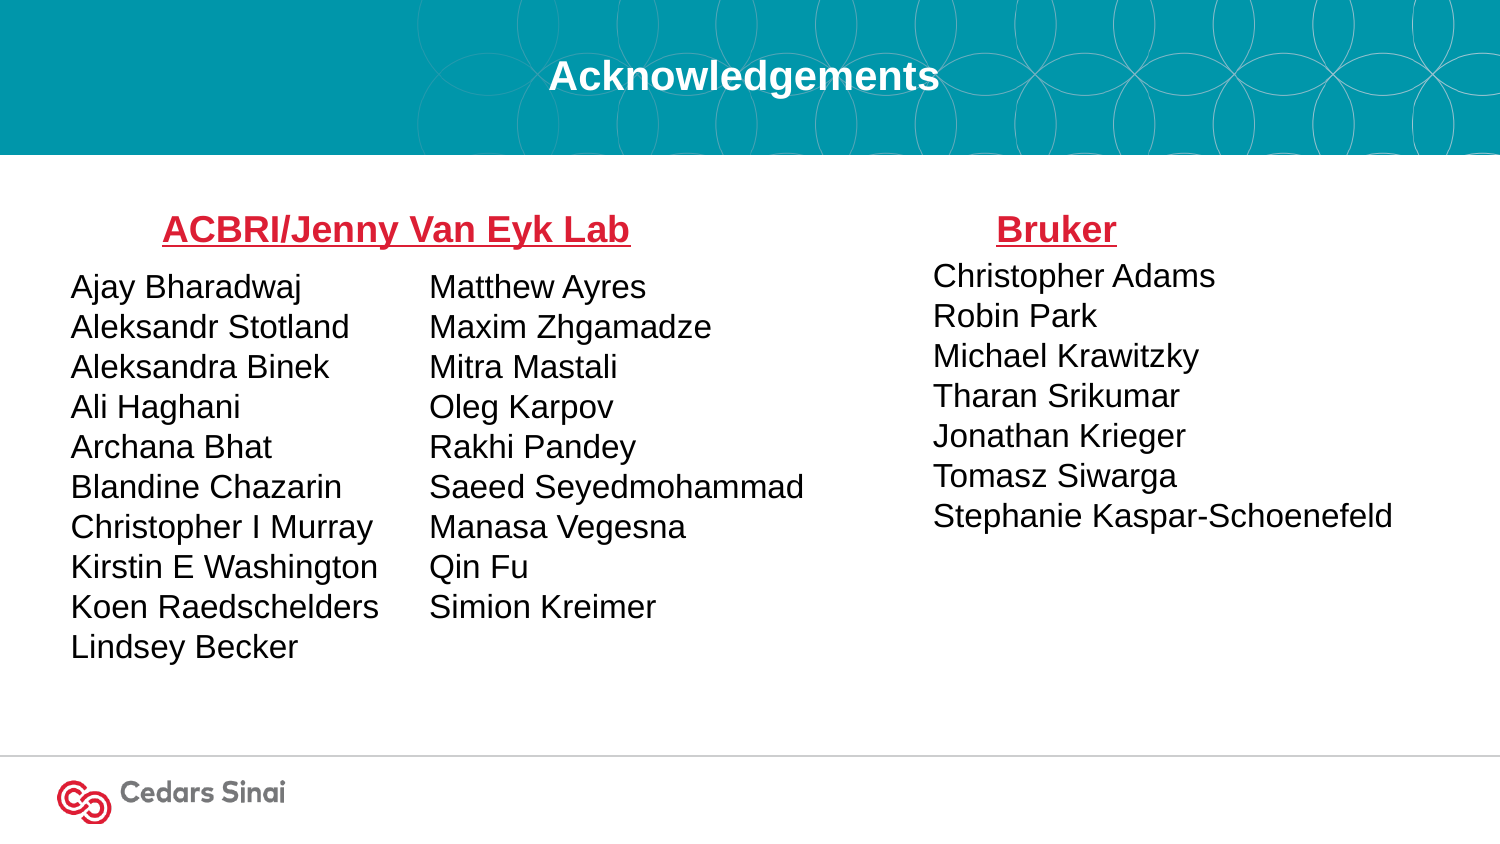

# Acknowledgements
Bruker
ACBRI/Jenny Van Eyk Lab
Christopher Adams
Robin Park
Michael Krawitzky
Tharan Srikumar
Jonathan Krieger
Tomasz Siwarga
Stephanie Kaspar-Schoenefeld
Matthew Ayres
Maxim Zhgamadze
Mitra Mastali
Oleg Karpov
Rakhi Pandey
Saeed Seyedmohammad
Manasa Vegesna
Qin Fu
Simion Kreimer

Ajay Bharadwaj
Aleksandr Stotland
Aleksandra Binek
Ali Haghani
Archana Bhat
Blandine Chazarin
Christopher I Murray
Kirstin E Washington
Koen Raedschelders
Lindsey Becker